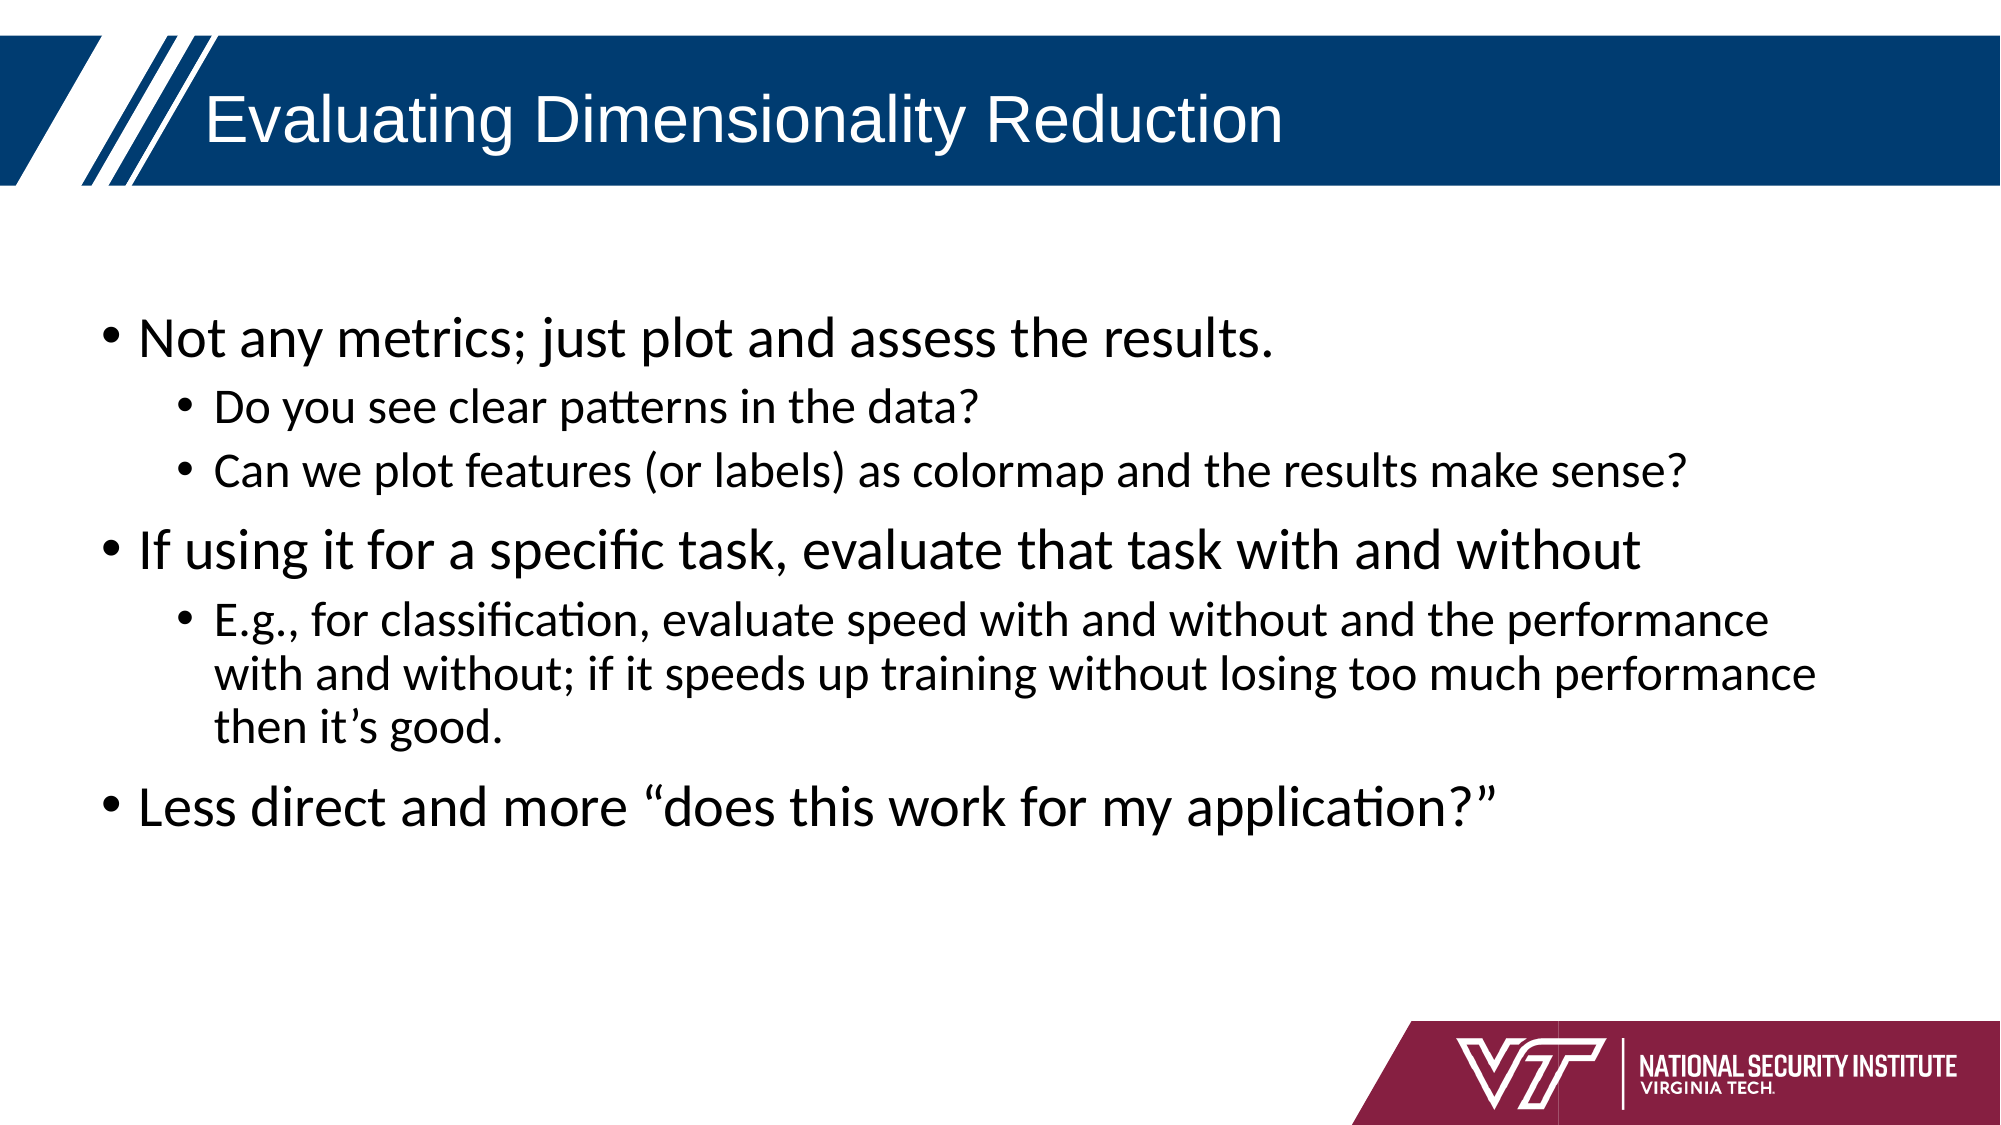

# Evaluating Dimensionality Reduction
Not any metrics; just plot and assess the results.
Do you see clear patterns in the data?
Can we plot features (or labels) as colormap and the results make sense?
If using it for a specific task, evaluate that task with and without
E.g., for classification, evaluate speed with and without and the performance with and without; if it speeds up training without losing too much performance then it’s good.
Less direct and more “does this work for my application?”